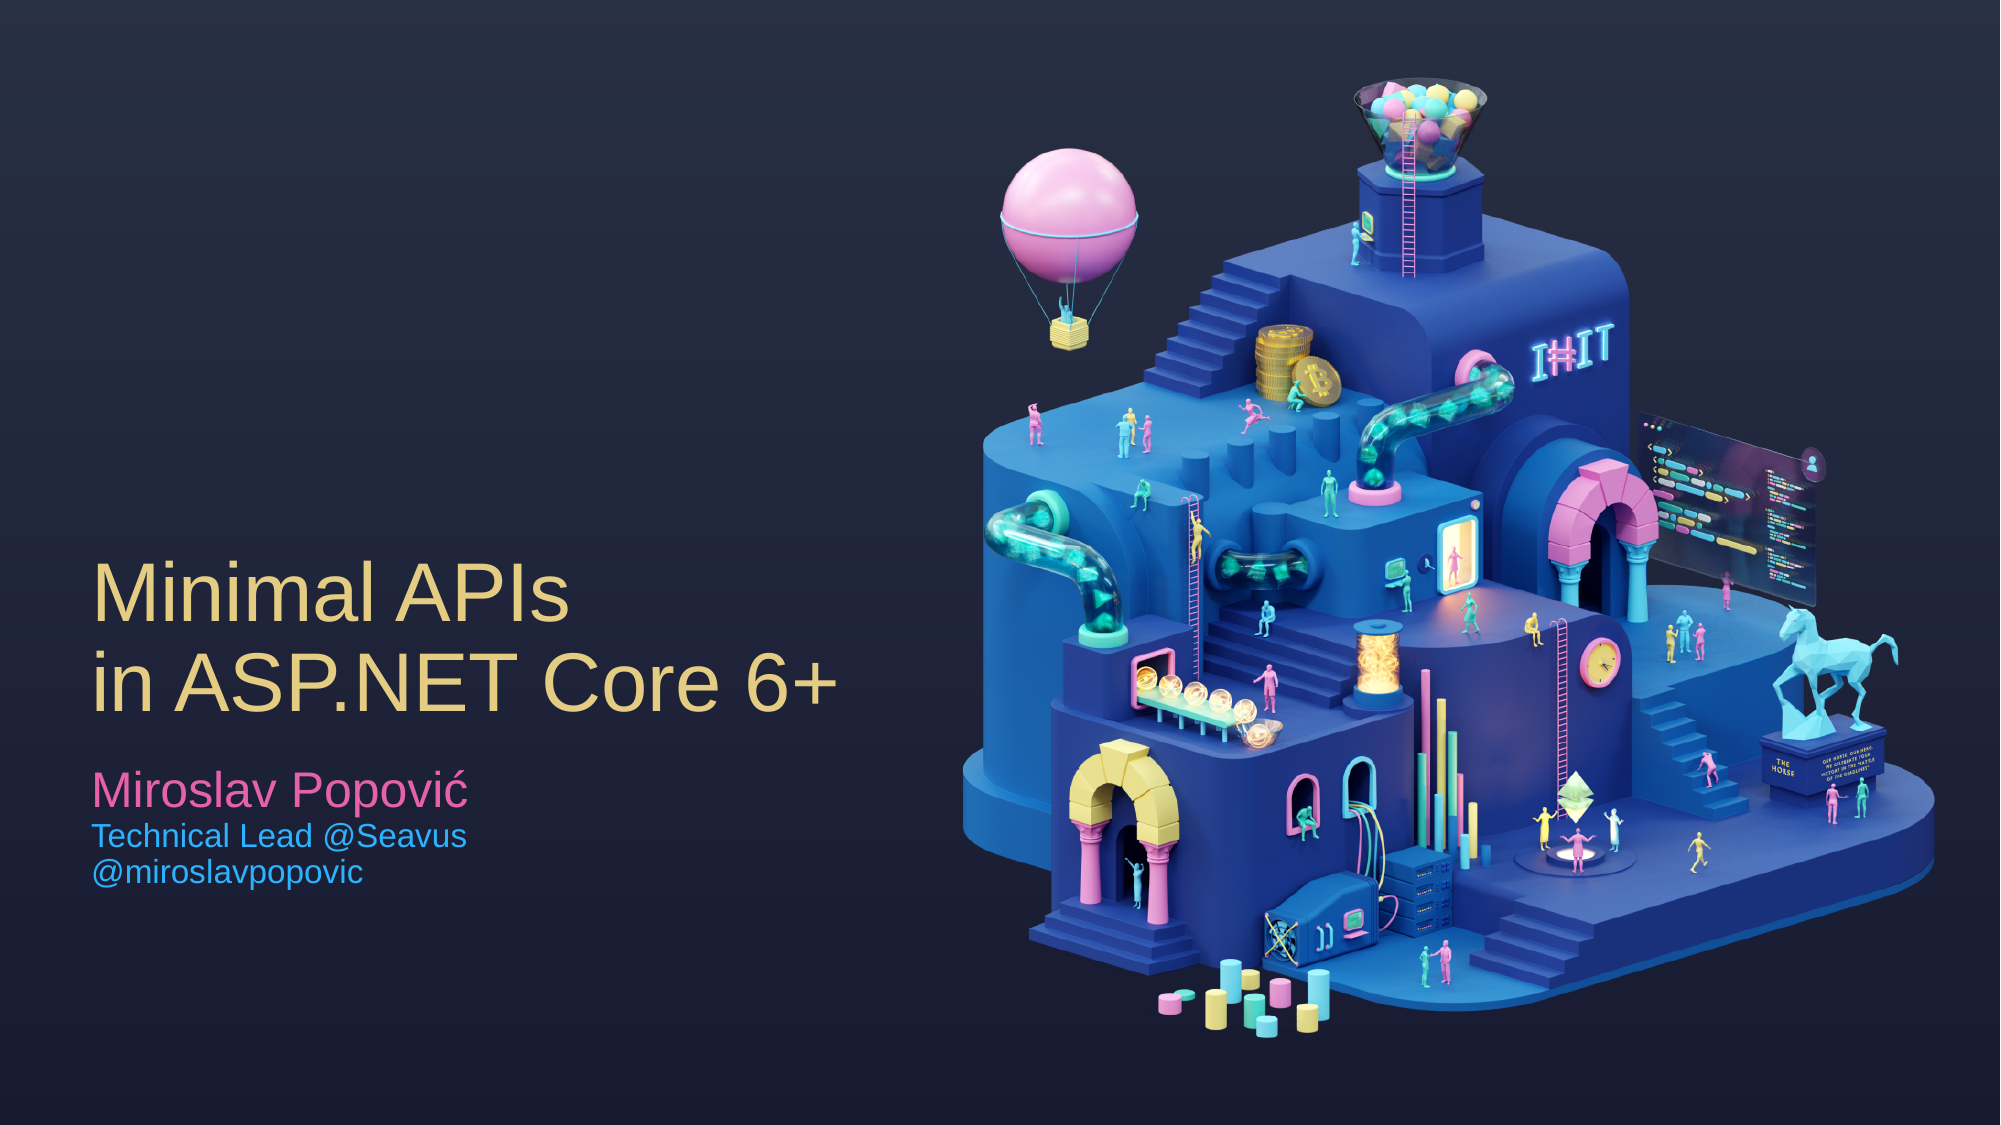

# Minimal APIs in ASP.NET Core 6+
Miroslav Popović
Technical Lead @Seavus
@miroslavpopovic